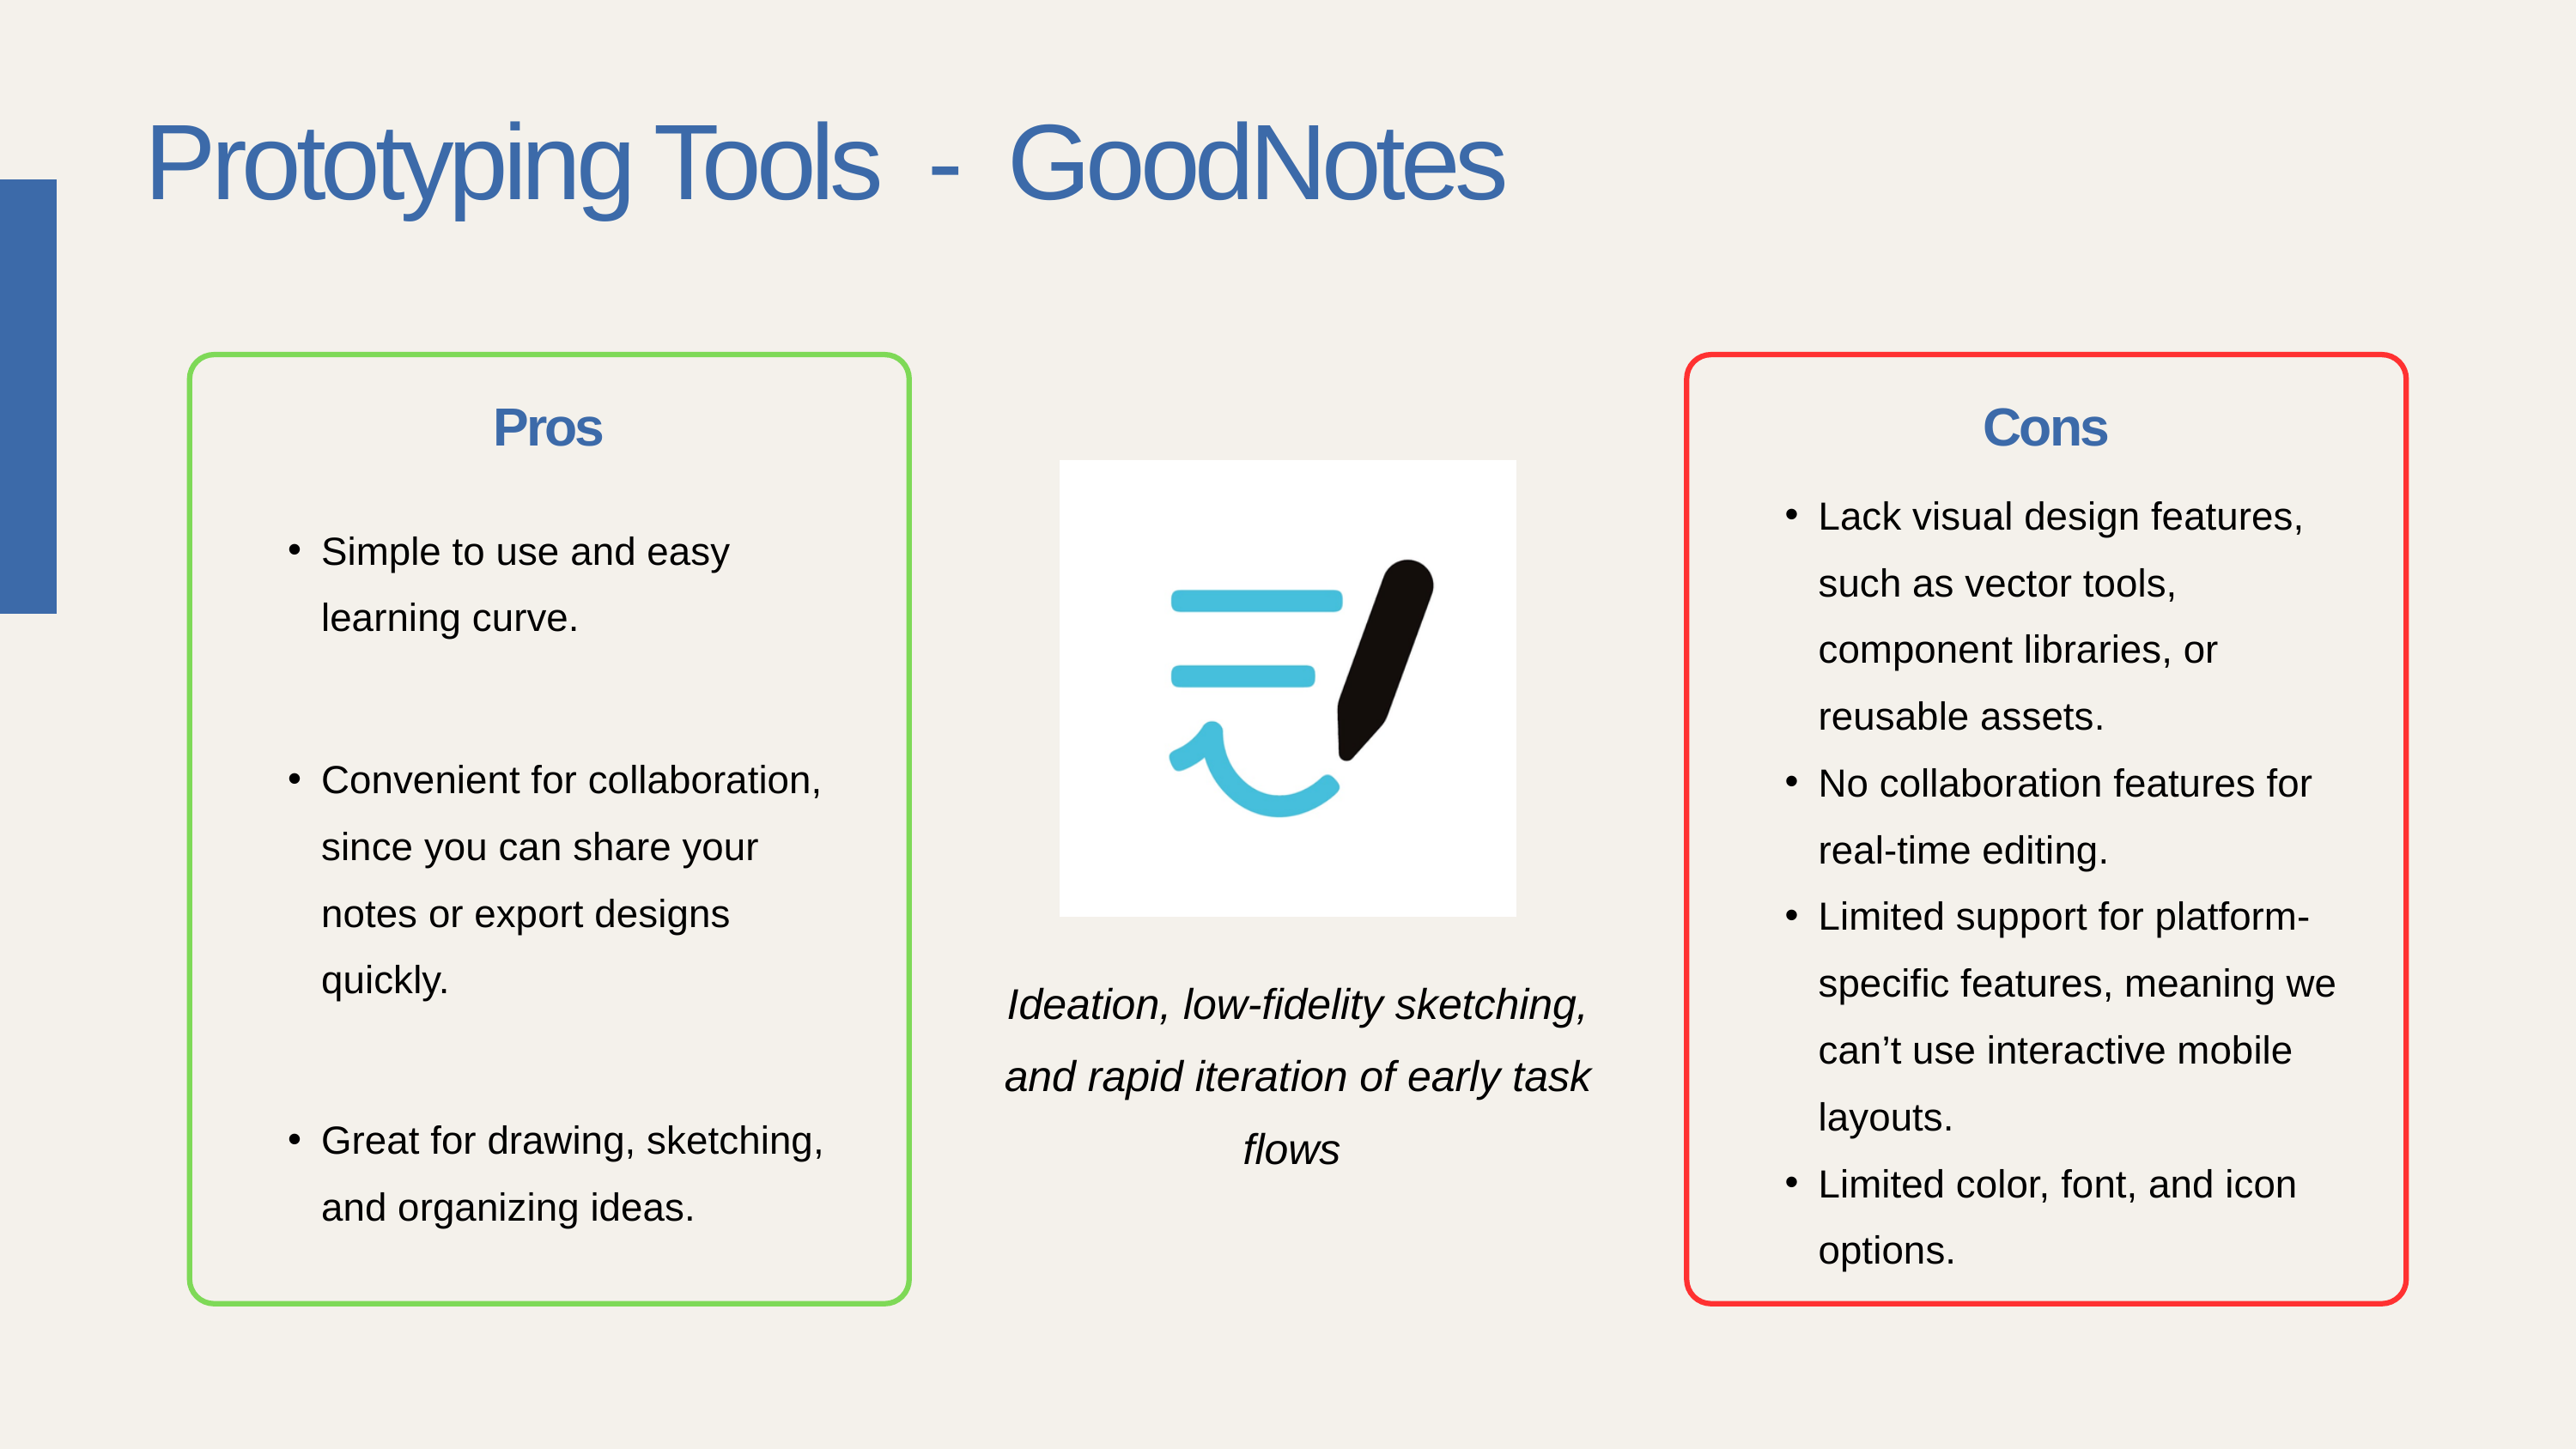

Prototyping Tools  -  GoodNotes

Pros
Cons

Lack visual design features, such as vector tools, component libraries, or reusable assets.
No collaboration features for real-time editing.
Limited support for platform-specific features, meaning we can’t use interactive mobile  layouts.
Limited color, font, and icon options.
Simple to use and easy learning curve.
Convenient for collaboration, since you can share your notes or export designs quickly.
Ideation, low-fidelity sketching, and rapid iteration of early task flows
Great for drawing, sketching, and organizing ideas.